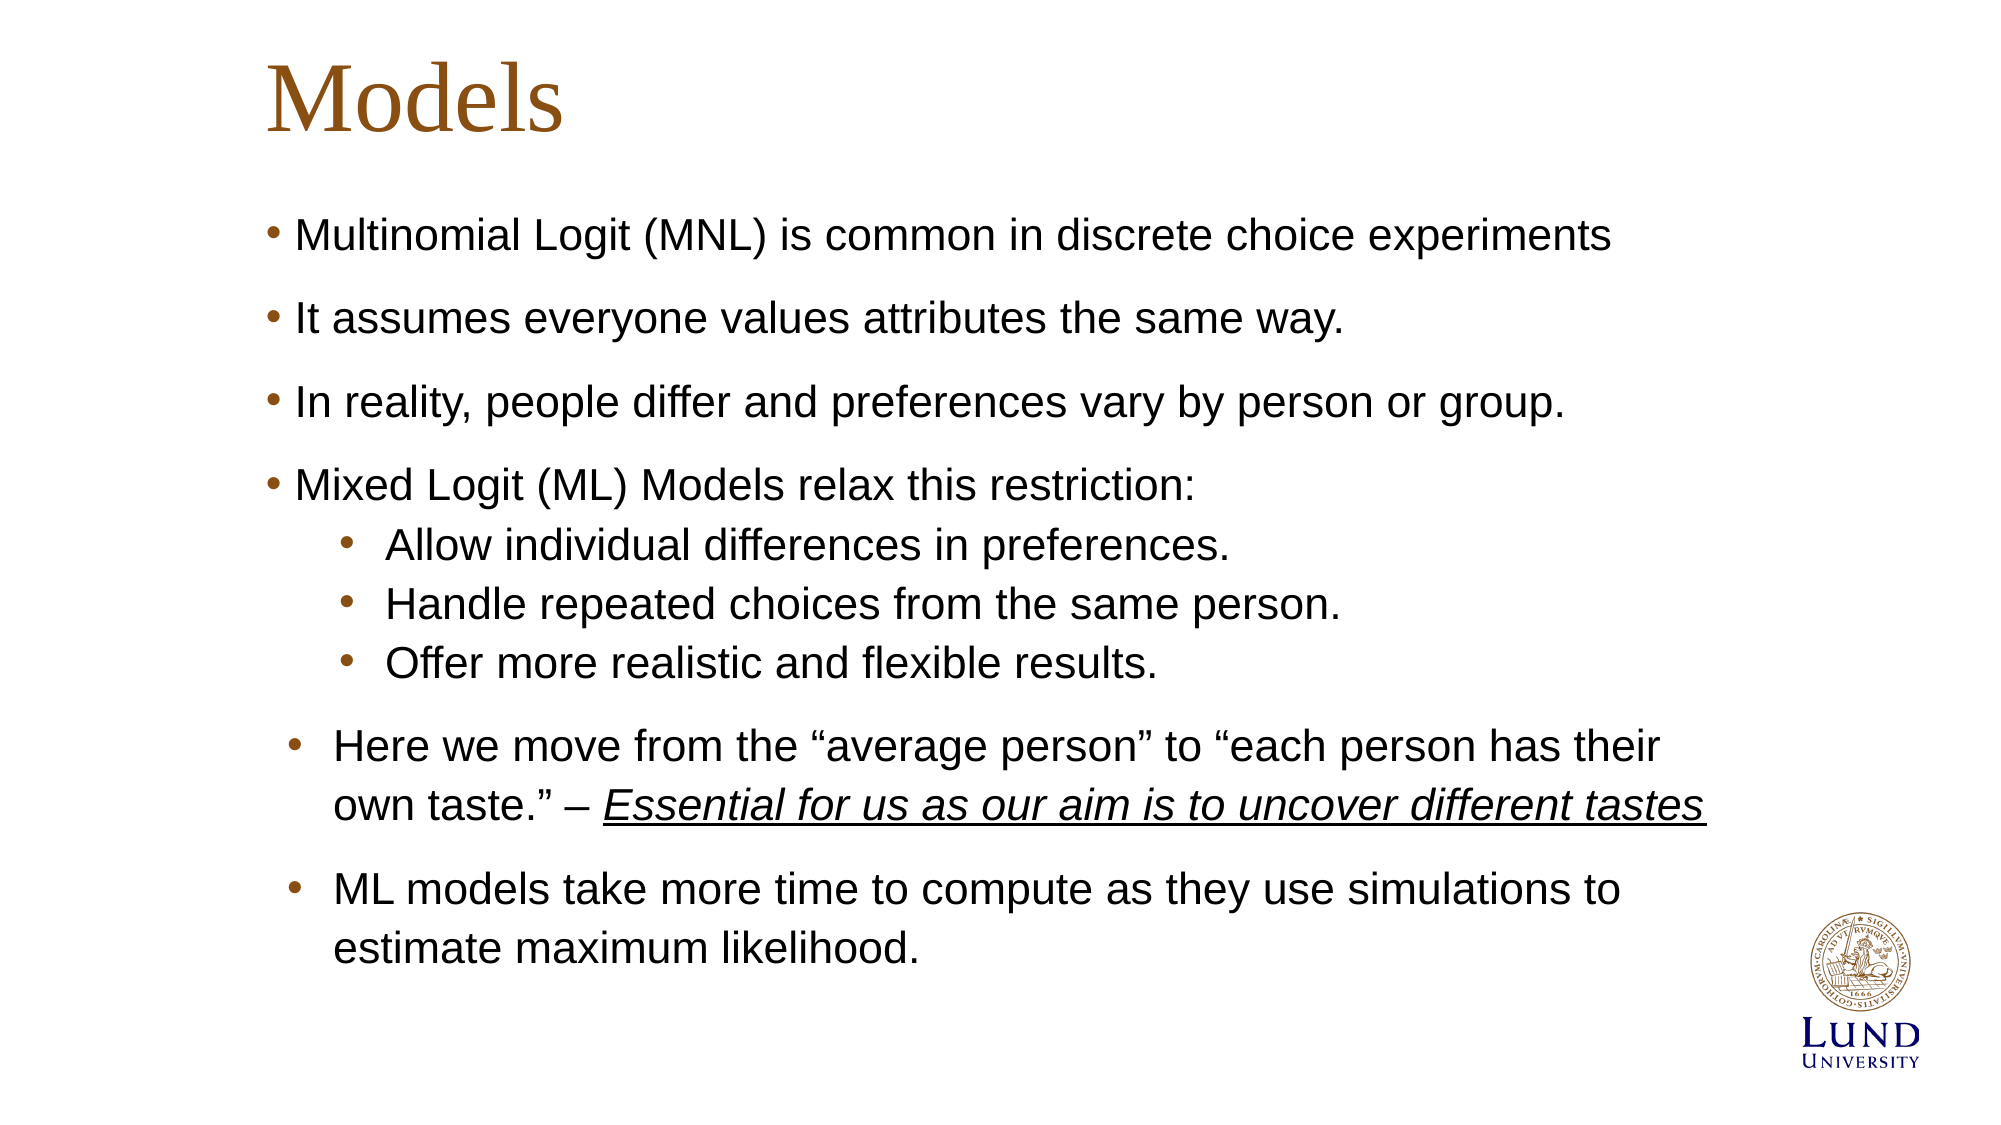

# Models
Multinomial Logit (MNL) is common in discrete choice experiments
It assumes everyone values attributes the same way.
In reality, people differ and preferences vary by person or group.
Mixed Logit (ML) Models relax this restriction:
Allow individual differences in preferences.
Handle repeated choices from the same person.
Offer more realistic and flexible results.
Here we move from the “average person” to “each person has their own taste.” – Essential for us as our aim is to uncover different tastes
ML models take more time to compute as they use simulations to estimate maximum likelihood.